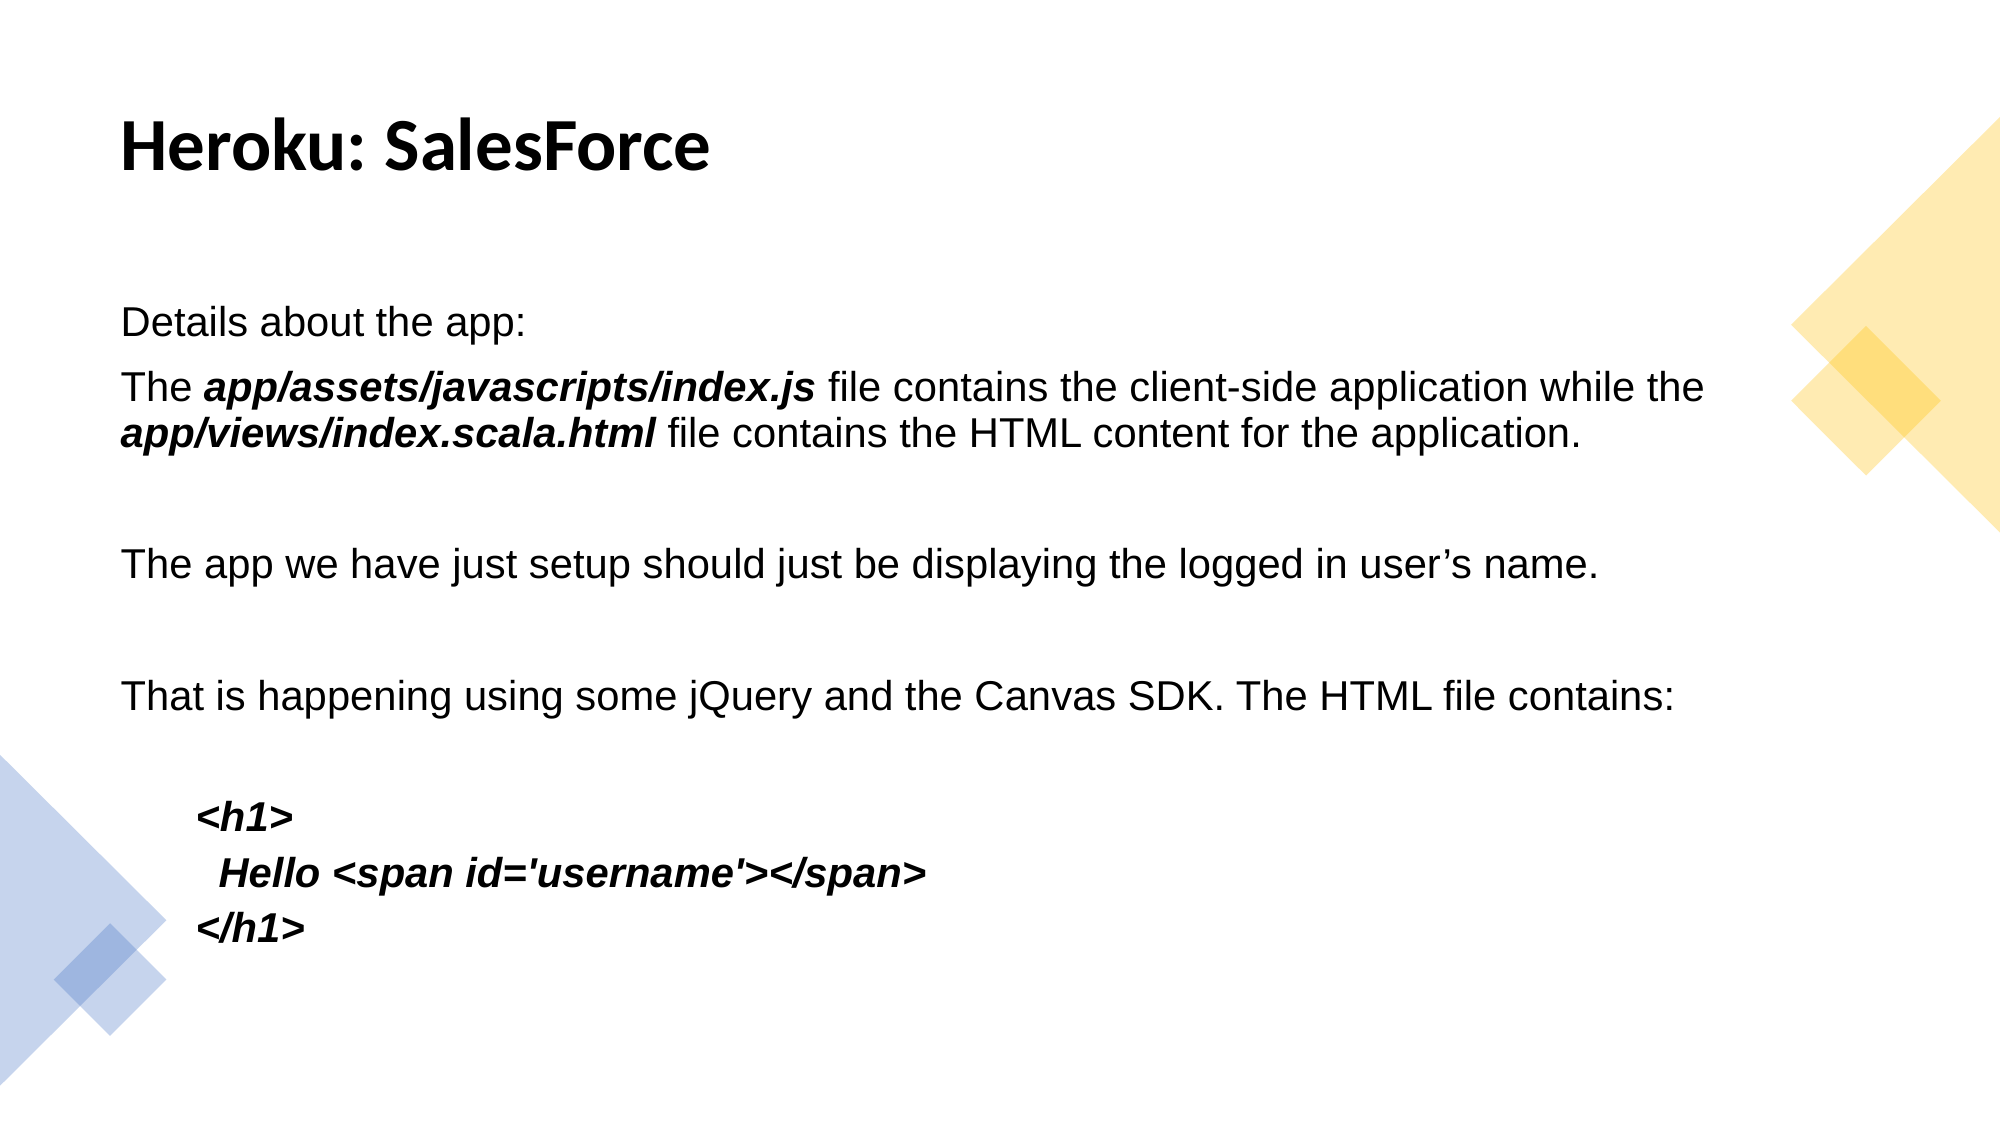

# Heroku: SalesForce

Details about the app:
The app/assets/javascripts/index.js file contains the client-side application while the app/views/index.scala.html file contains the HTML content for the application.

The app we have just setup should just be displaying the logged in user’s name.

That is happening using some jQuery and the Canvas SDK. The HTML file contains:

<h1>
  Hello <span id='username'></span>
</h1>